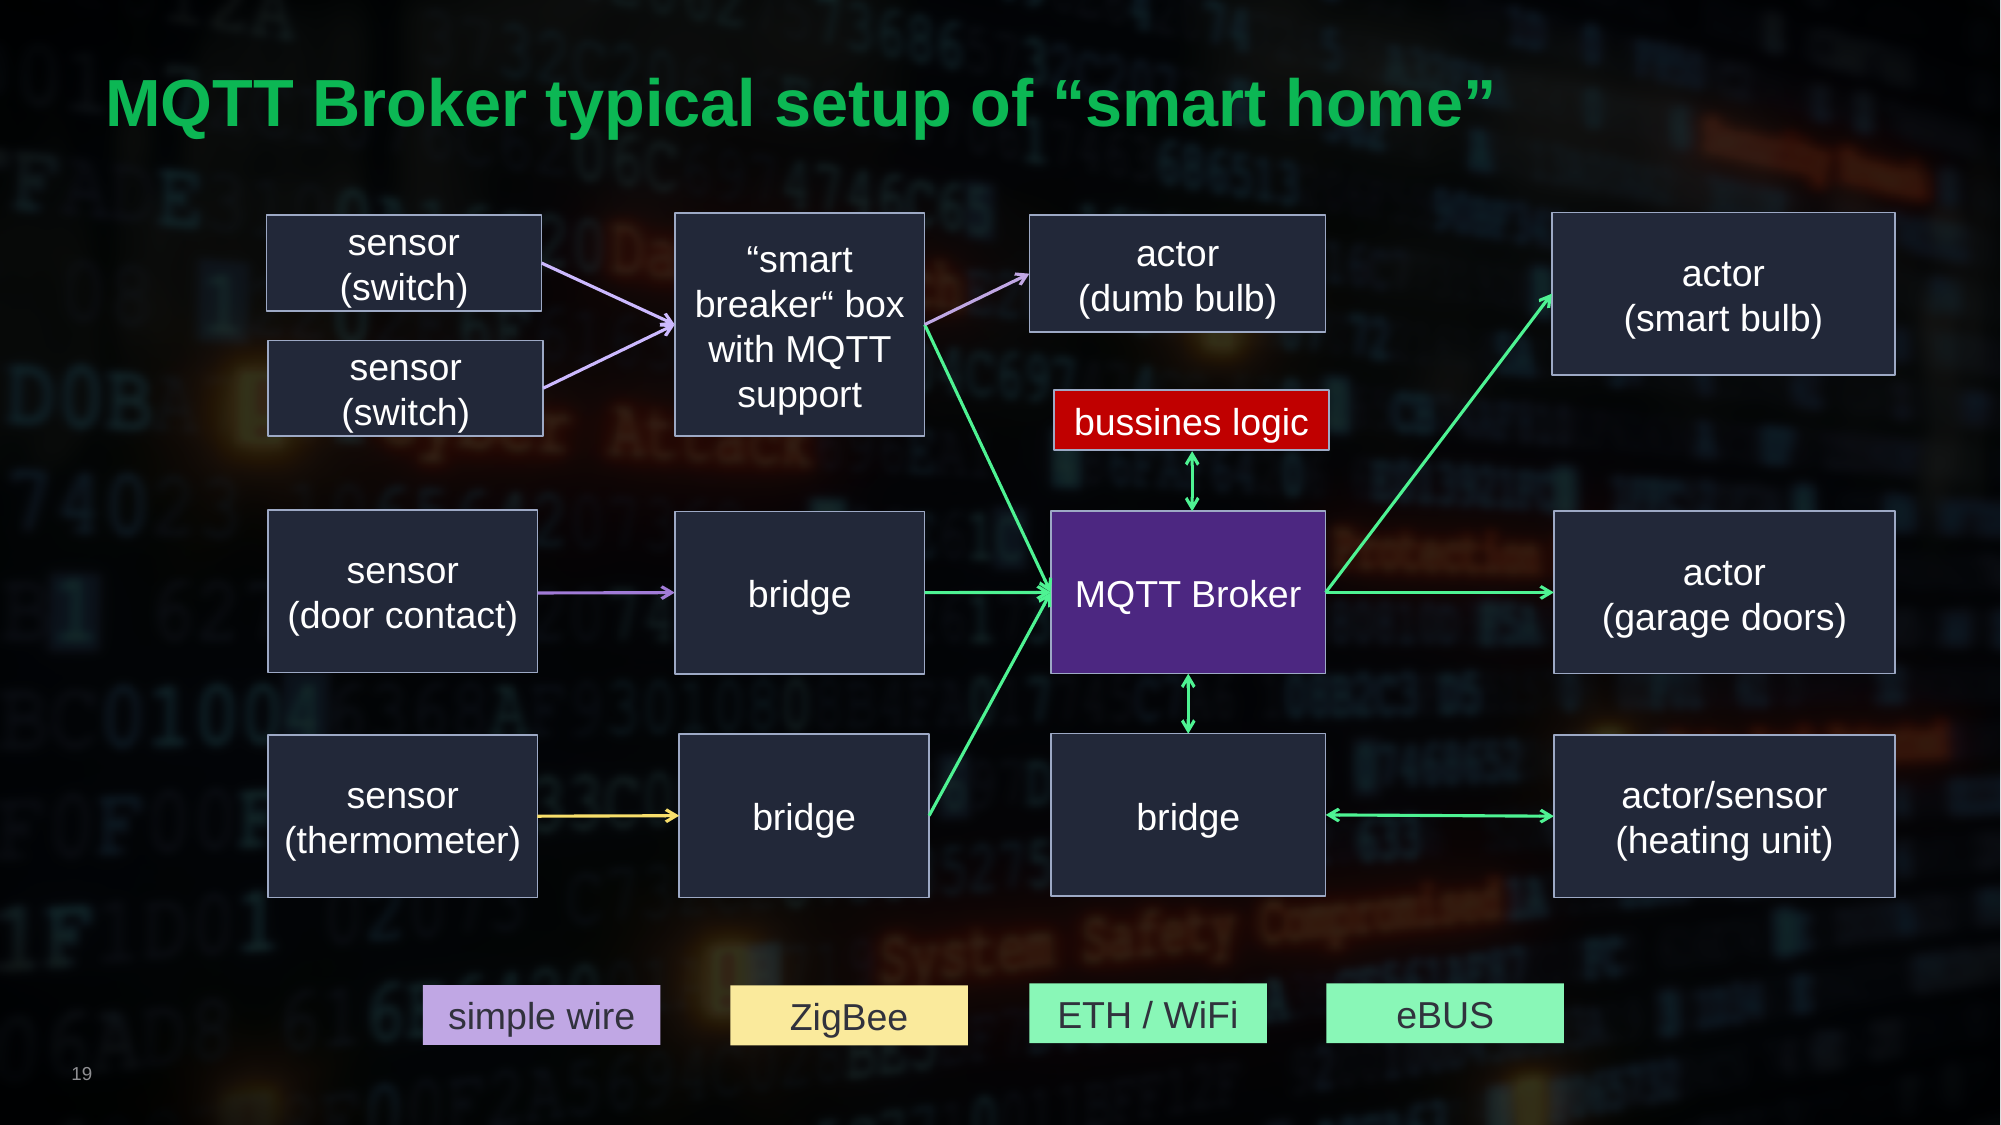

# MQTT Broker typical setup of “smart home”
actor
(smart bulb)
“smart breaker“ box with MQTT support
sensor
(switch)
actor
(dumb bulb)

sensor
(switch)
bussines logic
sensor
(door contact)
MQTT Broker
actor
(garage doors)
bridge
bridge
bridge
sensor
(thermometer)
actor/sensor
(heating unit)
ETH / WiFi
eBUS
simple wire
ZigBee
19